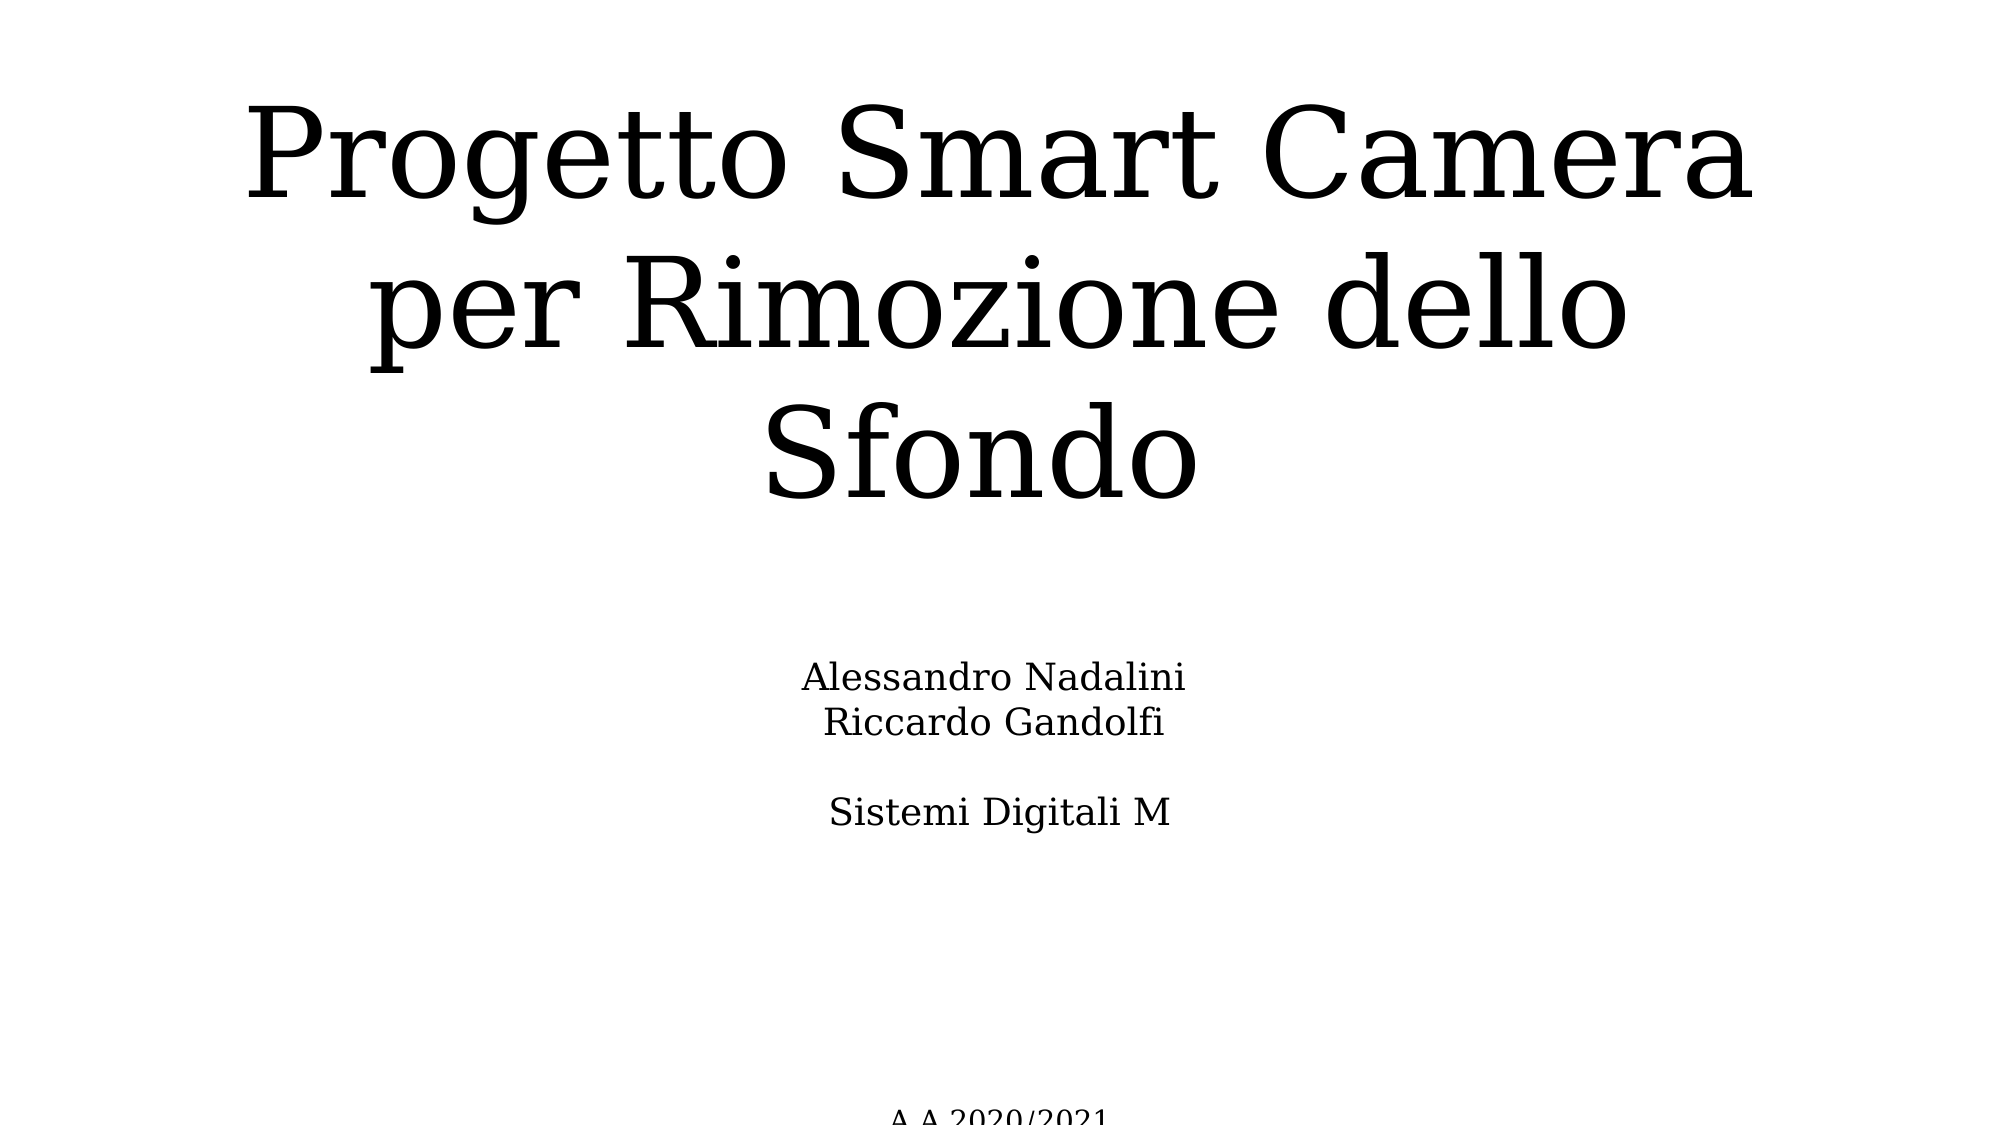

Progetto Smart Camera per Rimozione dello Sfondo

Alessandro Nadalini
Riccardo Gandolfi
Sistemi Digitali M

A.A 2020/2021